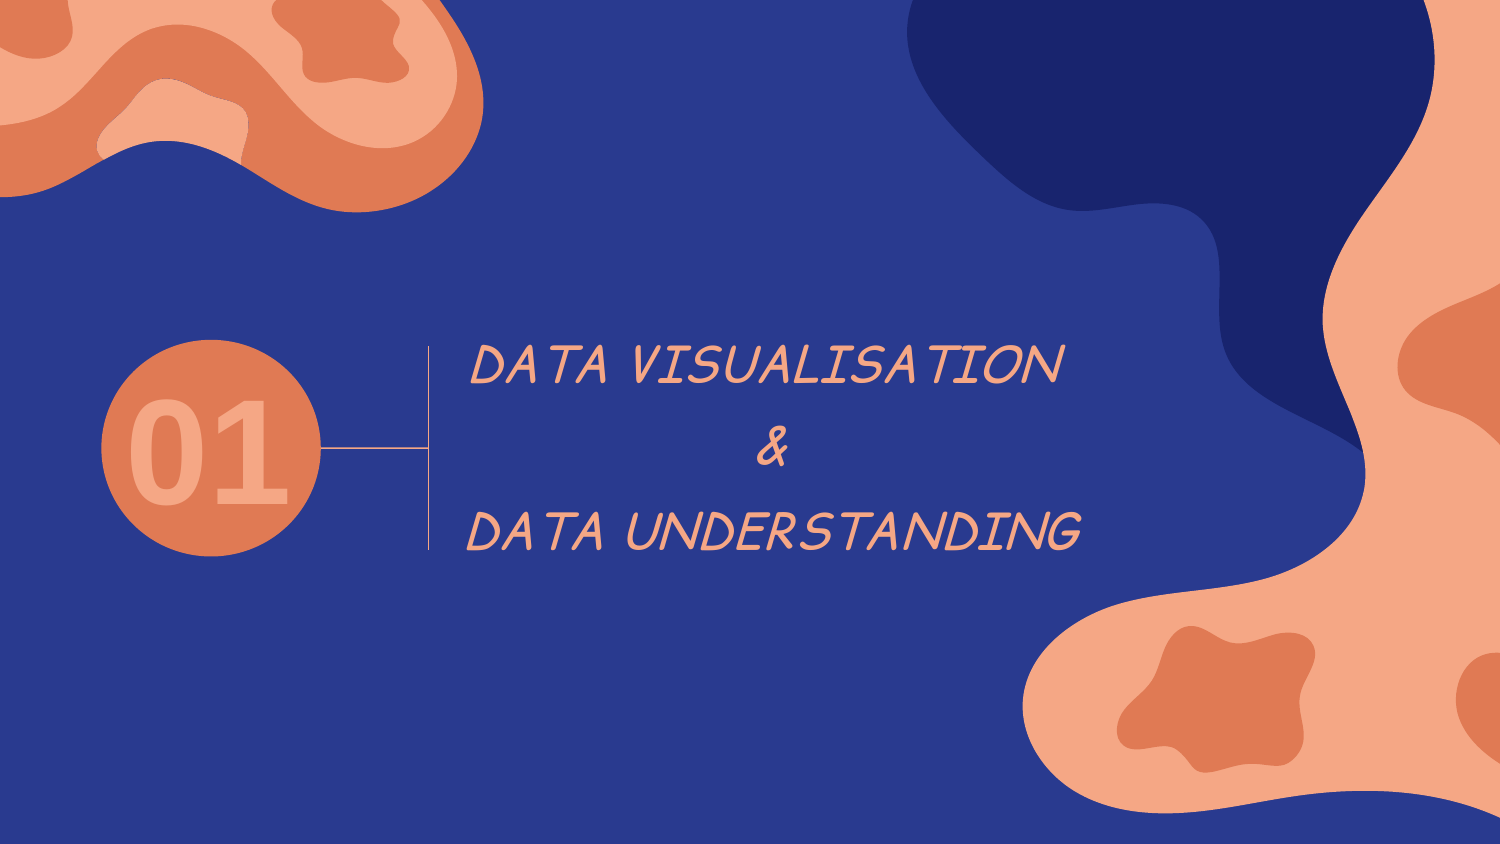

DATA VISUALISATION

&

DATA UNDERSTANDING

# 01